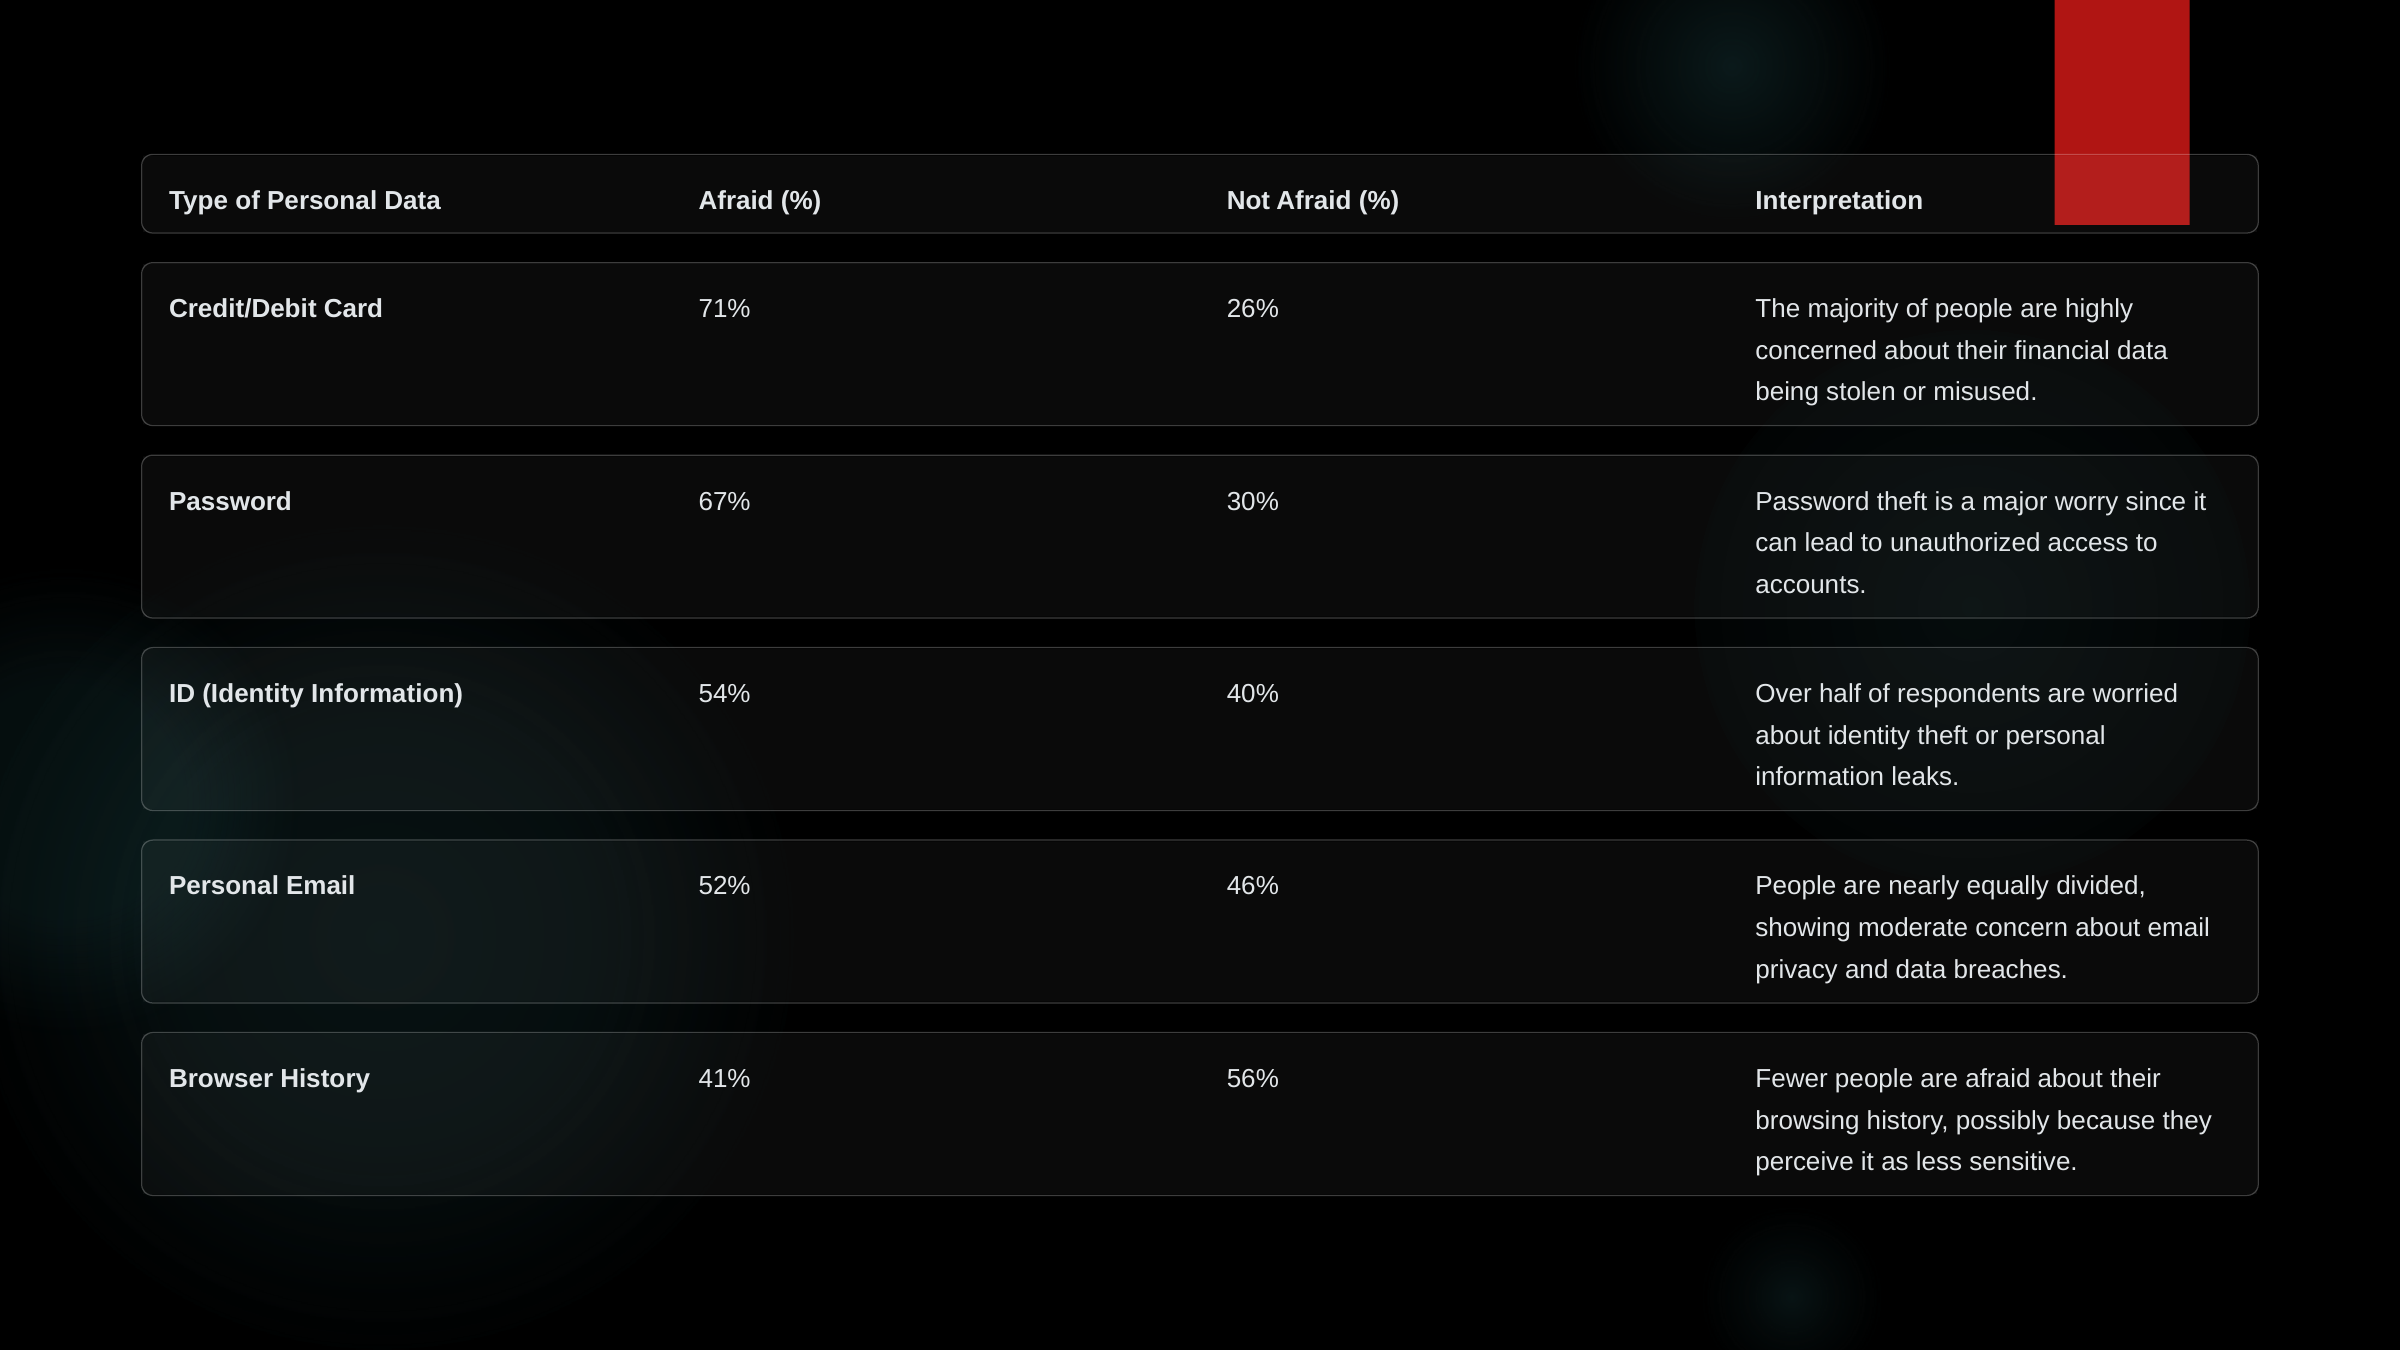

Type of Personal Data
Afraid (%)
Not Afraid (%)
Interpretation

Credit/Debit Card
71%
26%
The majority of people are highly concerned about their financial data being stolen or misused.

Password
67%
30%
Password theft is a major worry since it can lead to unauthorized access to accounts.

ID (Identity Information)
54%
40%
Over half of respondents are worried about identity theft or personal information leaks.

Personal Email
52%
46%
People are nearly equally divided, showing moderate concern about email privacy and data breaches.

Browser History
41%
56%
Fewer people are afraid about their browsing history, possibly because they perceive it as less sensitive.